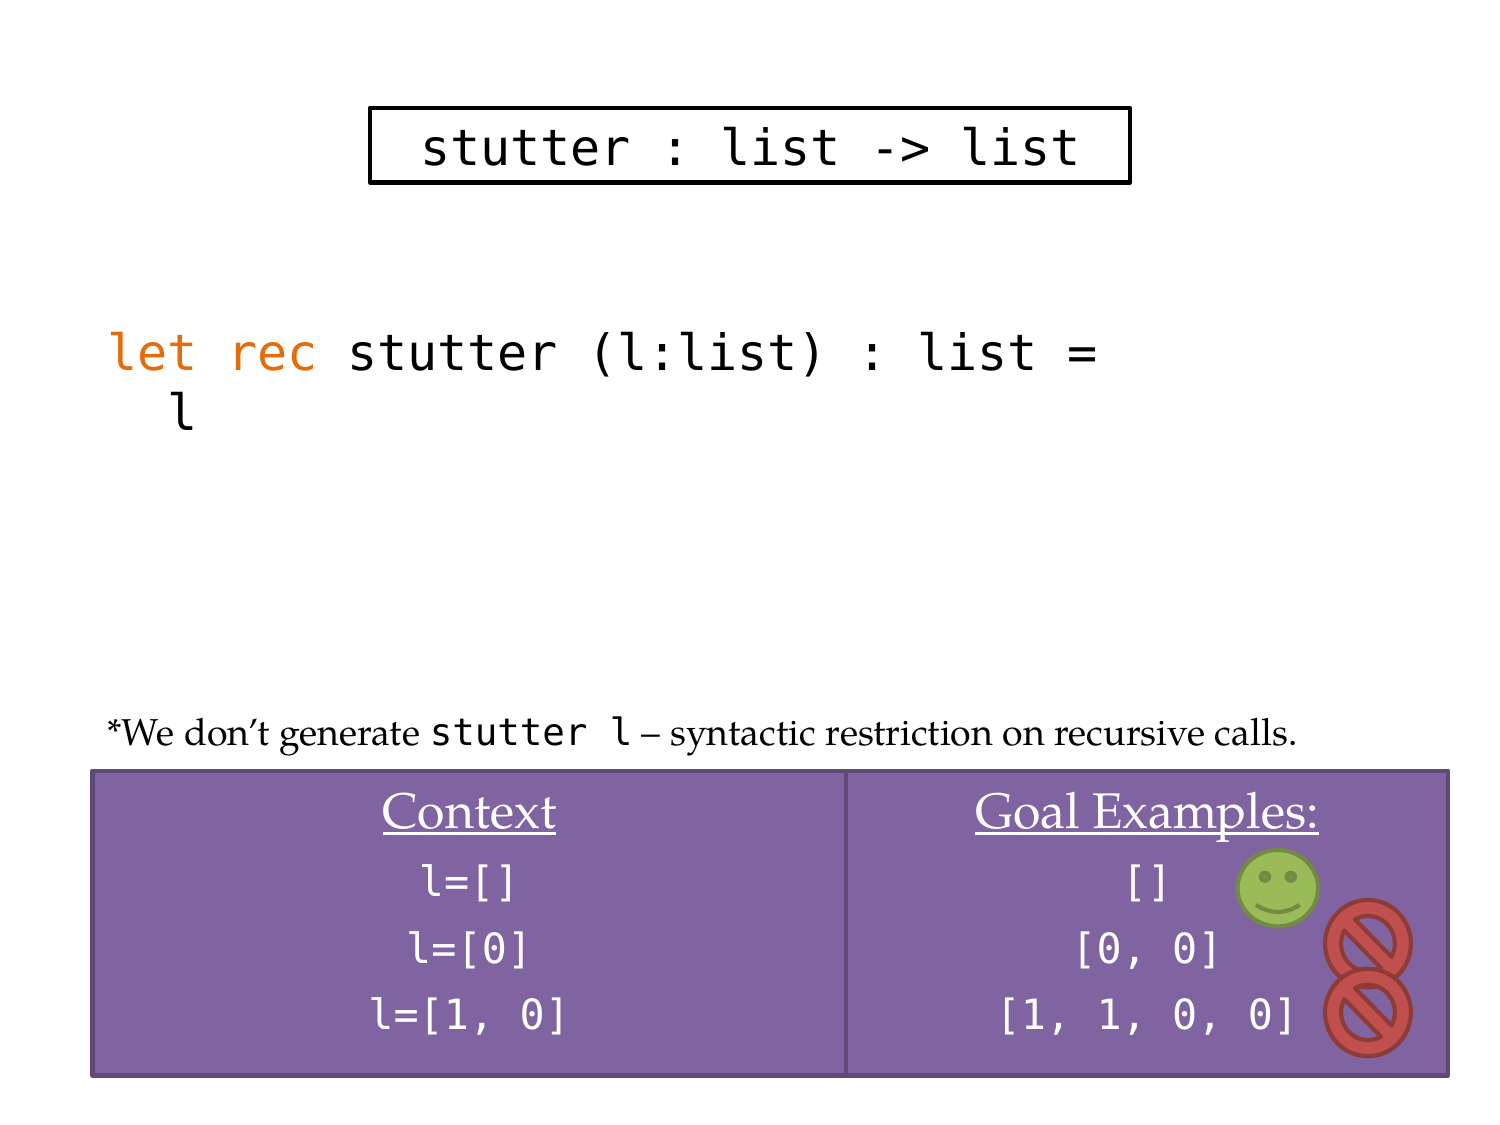

stutter : list -> list
let rec stutter (l:list) : list =
  l
*We don’t generate stutter l – syntactic restriction on recursive calls.
Context
l=[]
l=[0]
l=[1, 0]
Goal Examples:
[]
[0, 0]
[1, 1, 0, 0]